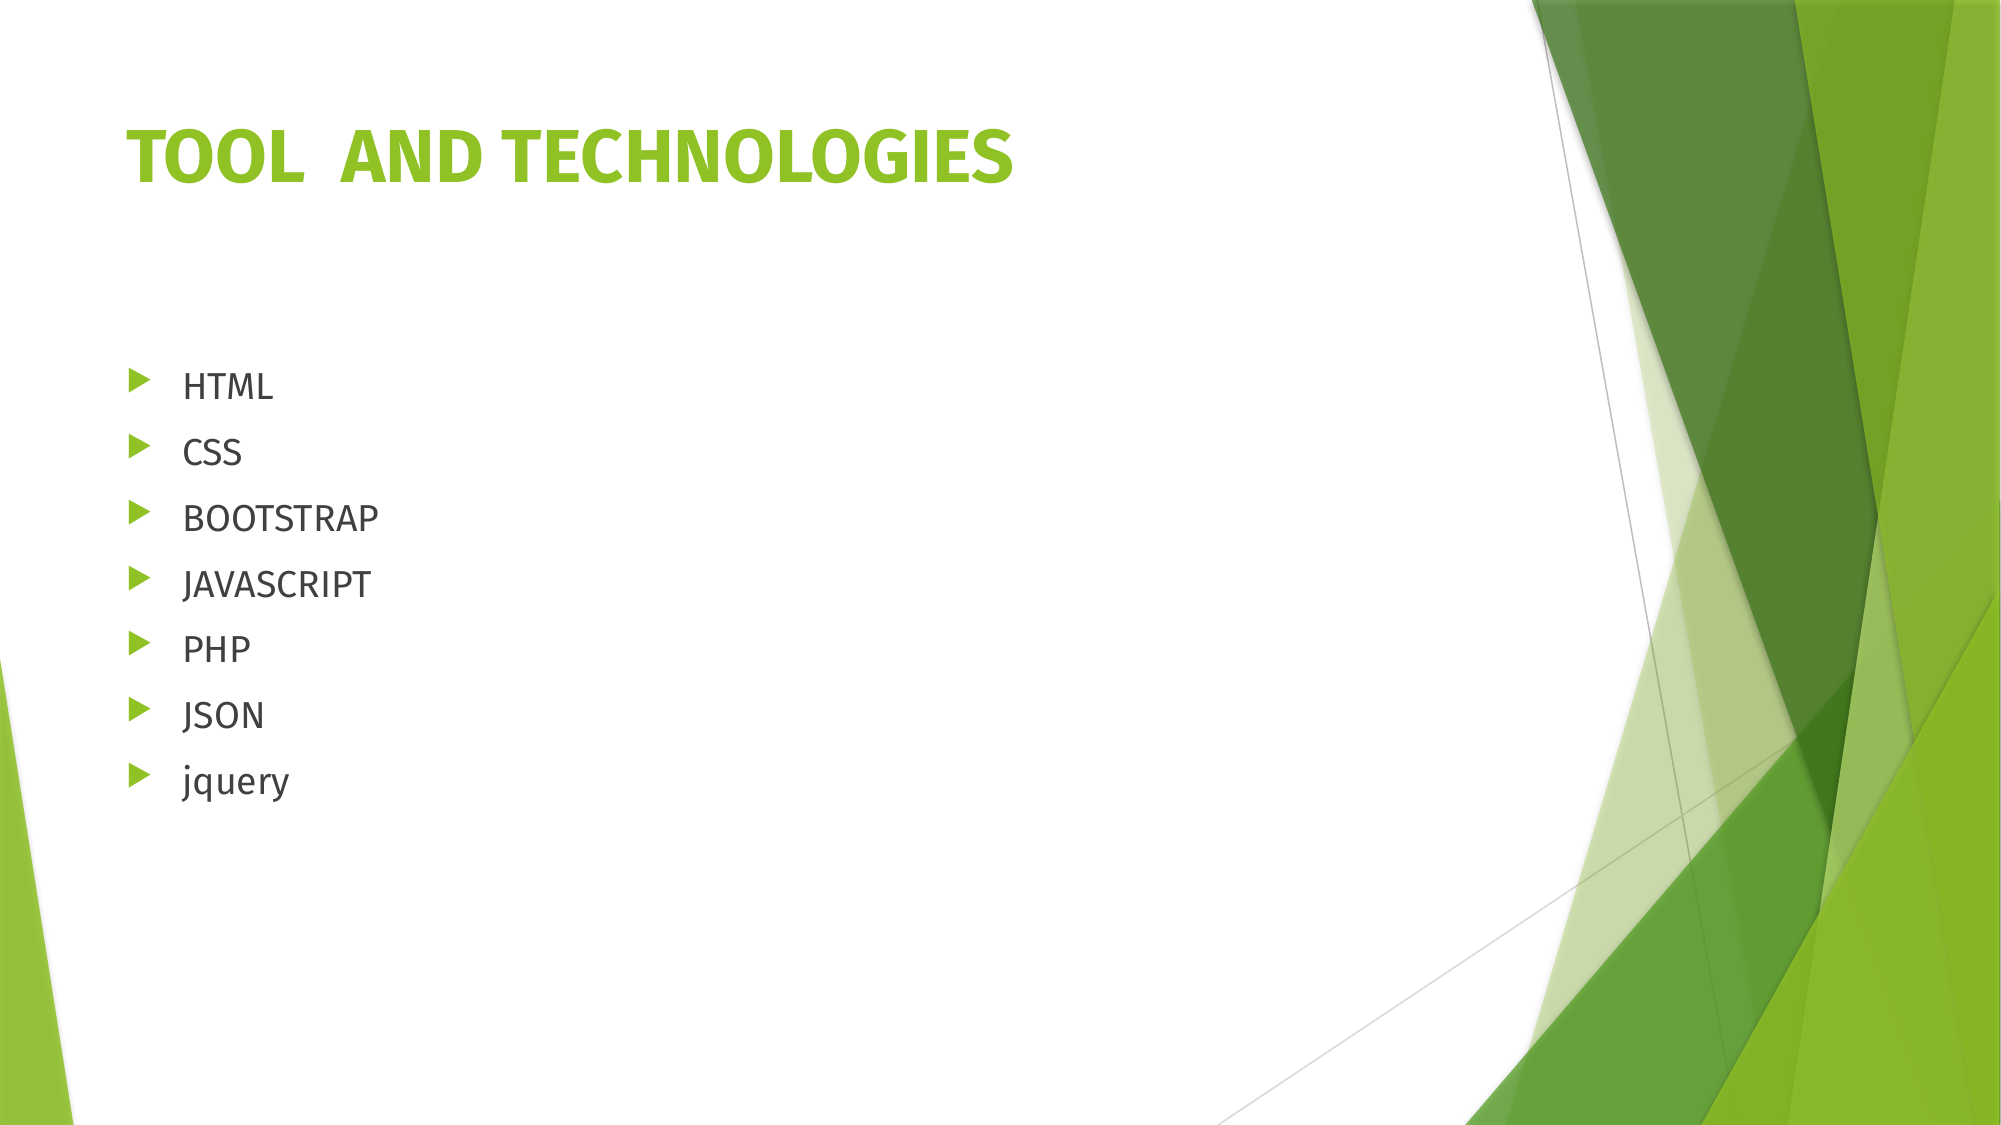

# TOOL  AND TECHNOLOGIES
HTML
CSS
BOOTSTRAP
JAVASCRIPT
PHP
JSON
jquery